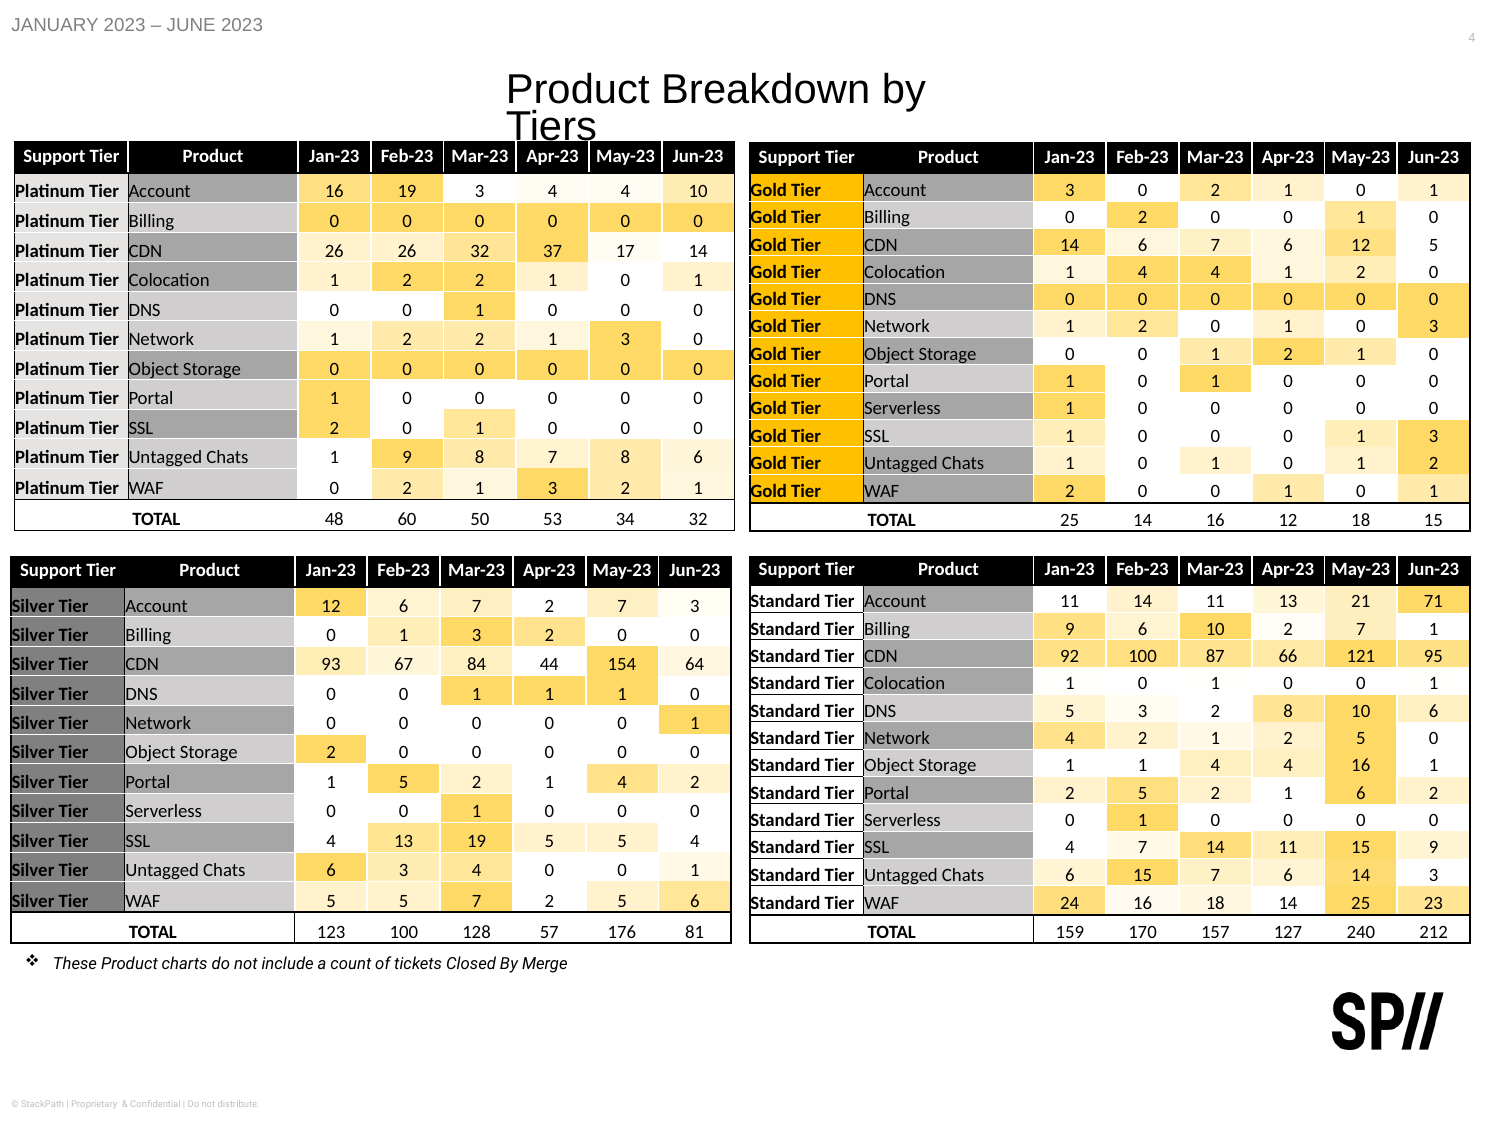

4
January 2023 – June 2023
# Product Breakdown by Tiers
| Support Tier | Product | Jan-23 | Feb-23 | Mar-23 | Apr-23 | May-23 | Jun-23 |
| --- | --- | --- | --- | --- | --- | --- | --- |
| Platinum Tier | Account | 16 | 19 | 3 | 4 | 4 | 10 |
| Platinum Tier | Billing | 0 | 0 | 0 | 0 | 0 | 0 |
| Platinum Tier | CDN | 26 | 26 | 32 | 37 | 17 | 14 |
| Platinum Tier | Colocation | 1 | 2 | 2 | 1 | 0 | 1 |
| Platinum Tier | DNS | 0 | 0 | 1 | 0 | 0 | 0 |
| Platinum Tier | Network | 1 | 2 | 2 | 1 | 3 | 0 |
| Platinum Tier | Object Storage | 0 | 0 | 0 | 0 | 0 | 0 |
| Platinum Tier | Portal | 1 | 0 | 0 | 0 | 0 | 0 |
| Platinum Tier | SSL | 2 | 0 | 1 | 0 | 0 | 0 |
| Platinum Tier | Untagged Chats | 1 | 9 | 8 | 7 | 8 | 6 |
| Platinum Tier | WAF | 0 | 2 | 1 | 3 | 2 | 1 |
| TOTAL |  | 48 | 60 | 50 | 53 | 34 | 32 |
| Support Tier | Product | Jan-23 | Feb-23 | Mar-23 | Apr-23 | May-23 | Jun-23 |
| --- | --- | --- | --- | --- | --- | --- | --- |
| Gold Tier | Account | 3 | 0 | 2 | 1 | 0 | 1 |
| Gold Tier | Billing | 0 | 2 | 0 | 0 | 1 | 0 |
| Gold Tier | CDN | 14 | 6 | 7 | 6 | 12 | 5 |
| Gold Tier | Colocation | 1 | 4 | 4 | 1 | 2 | 0 |
| Gold Tier | DNS | 0 | 0 | 0 | 0 | 0 | 0 |
| Gold Tier | Network | 1 | 2 | 0 | 1 | 0 | 3 |
| Gold Tier | Object Storage | 0 | 0 | 1 | 2 | 1 | 0 |
| Gold Tier | Portal | 1 | 0 | 1 | 0 | 0 | 0 |
| Gold Tier | Serverless | 1 | 0 | 0 | 0 | 0 | 0 |
| Gold Tier | SSL | 1 | 0 | 0 | 0 | 1 | 3 |
| Gold Tier | Untagged Chats | 1 | 0 | 1 | 0 | 1 | 2 |
| Gold Tier | WAF | 2 | 0 | 0 | 1 | 0 | 1 |
| TOTAL |  | 25 | 14 | 16 | 12 | 18 | 15 |
| Support Tier | Product | Jan-23 | Feb-23 | Mar-23 | Apr-23 | May-23 | Jun-23 |
| --- | --- | --- | --- | --- | --- | --- | --- |
| Standard Tier | Account | 11 | 14 | 11 | 13 | 21 | 71 |
| Standard Tier | Billing | 9 | 6 | 10 | 2 | 7 | 1 |
| Standard Tier | CDN | 92 | 100 | 87 | 66 | 121 | 95 |
| Standard Tier | Colocation | 1 | 0 | 1 | 0 | 0 | 1 |
| Standard Tier | DNS | 5 | 3 | 2 | 8 | 10 | 6 |
| Standard Tier | Network | 4 | 2 | 1 | 2 | 5 | 0 |
| Standard Tier | Object Storage | 1 | 1 | 4 | 4 | 16 | 1 |
| Standard Tier | Portal | 2 | 5 | 2 | 1 | 6 | 2 |
| Standard Tier | Serverless | 0 | 1 | 0 | 0 | 0 | 0 |
| Standard Tier | SSL | 4 | 7 | 14 | 11 | 15 | 9 |
| Standard Tier | Untagged Chats | 6 | 15 | 7 | 6 | 14 | 3 |
| Standard Tier | WAF | 24 | 16 | 18 | 14 | 25 | 23 |
| TOTAL |  | 159 | 170 | 157 | 127 | 240 | 212 |
| Support Tier | Product | Jan-23 | Feb-23 | Mar-23 | Apr-23 | May-23 | Jun-23 |
| --- | --- | --- | --- | --- | --- | --- | --- |
| Silver Tier | Account | 12 | 6 | 7 | 2 | 7 | 3 |
| Silver Tier | Billing | 0 | 1 | 3 | 2 | 0 | 0 |
| Silver Tier | CDN | 93 | 67 | 84 | 44 | 154 | 64 |
| Silver Tier | DNS | 0 | 0 | 1 | 1 | 1 | 0 |
| Silver Tier | Network | 0 | 0 | 0 | 0 | 0 | 1 |
| Silver Tier | Object Storage | 2 | 0 | 0 | 0 | 0 | 0 |
| Silver Tier | Portal | 1 | 5 | 2 | 1 | 4 | 2 |
| Silver Tier | Serverless | 0 | 0 | 1 | 0 | 0 | 0 |
| Silver Tier | SSL | 4 | 13 | 19 | 5 | 5 | 4 |
| Silver Tier | Untagged Chats | 6 | 3 | 4 | 0 | 0 | 1 |
| Silver Tier | WAF | 5 | 5 | 7 | 2 | 5 | 6 |
| TOTAL |  | 123 | 100 | 128 | 57 | 176 | 81 |
These Product charts do not include a count of tickets Closed By Merge
© StackPath | Proprietary  & Confidential | Do not distribute.